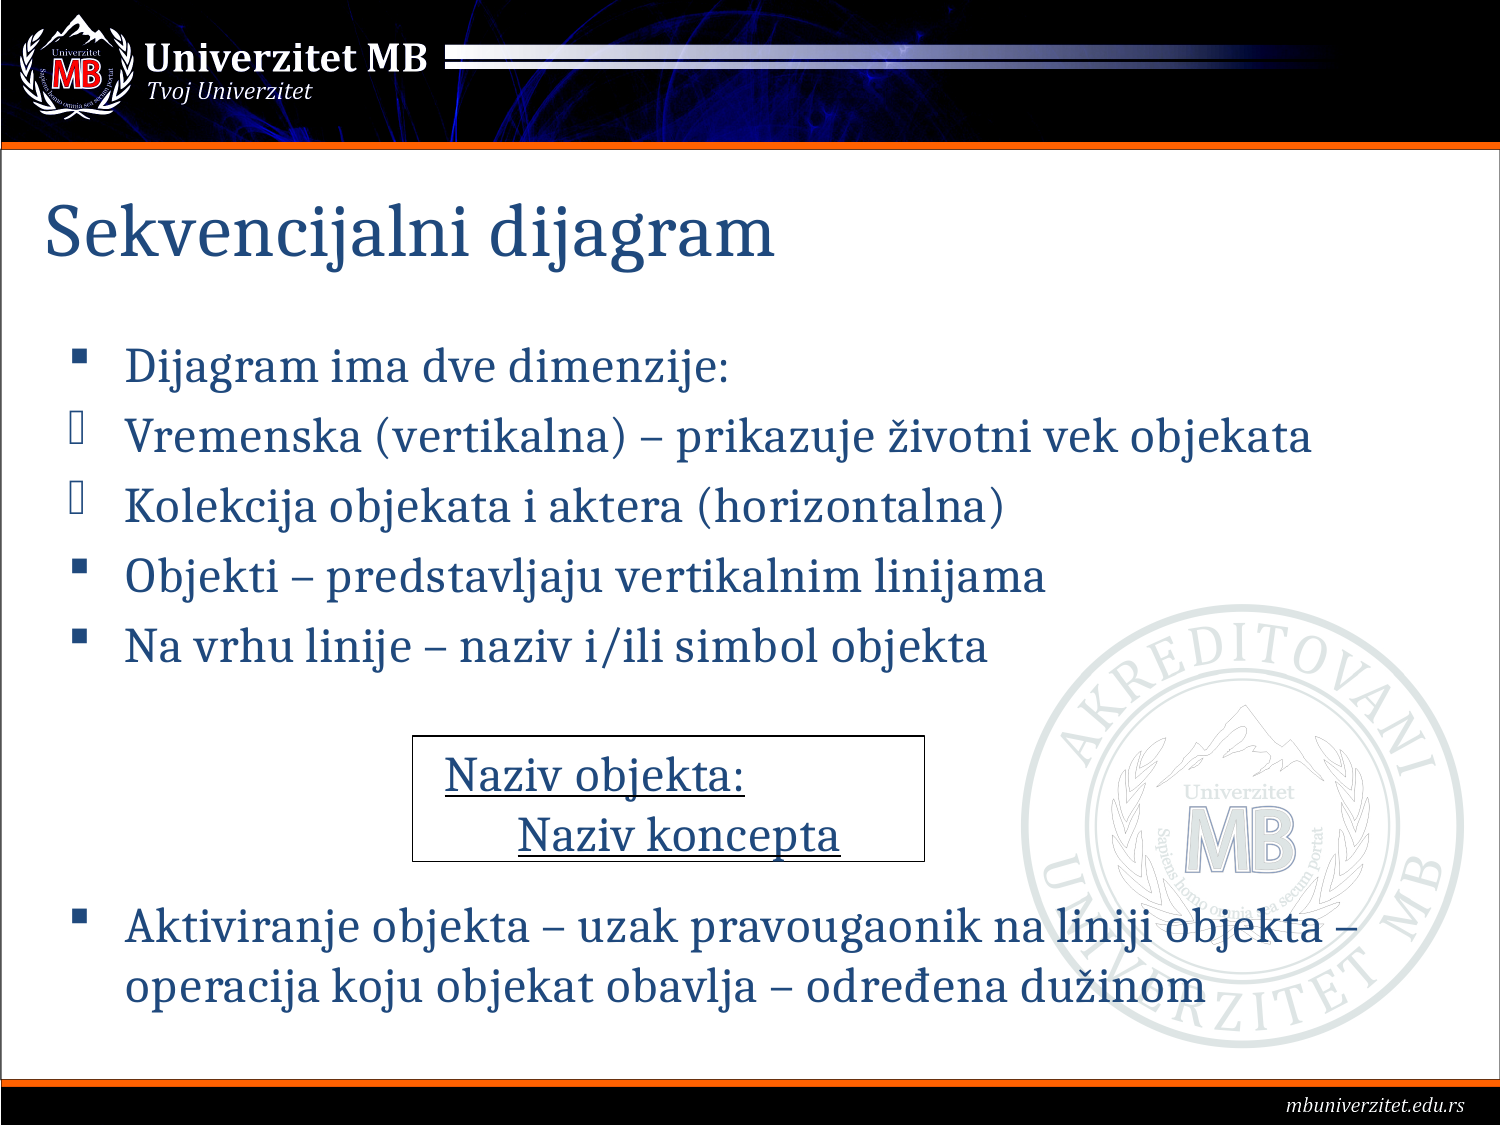

# Sekvencijalni dijagram
Dijagram ima dve dimenzije:
Vremenska (vertikalna) – prikazuje životni vek objekata
Kolekcija objekata i aktera (horizontalna)
Objekti – predstavljaju vertikalnim linijama
Na vrhu linije – naziv i/ili simbol objekta

Aktiviranje objekta – uzak pravougaonik na liniji objekta –  operacija koju objekat obavlja – određena dužinom
Naziv objekta: Naziv koncepta